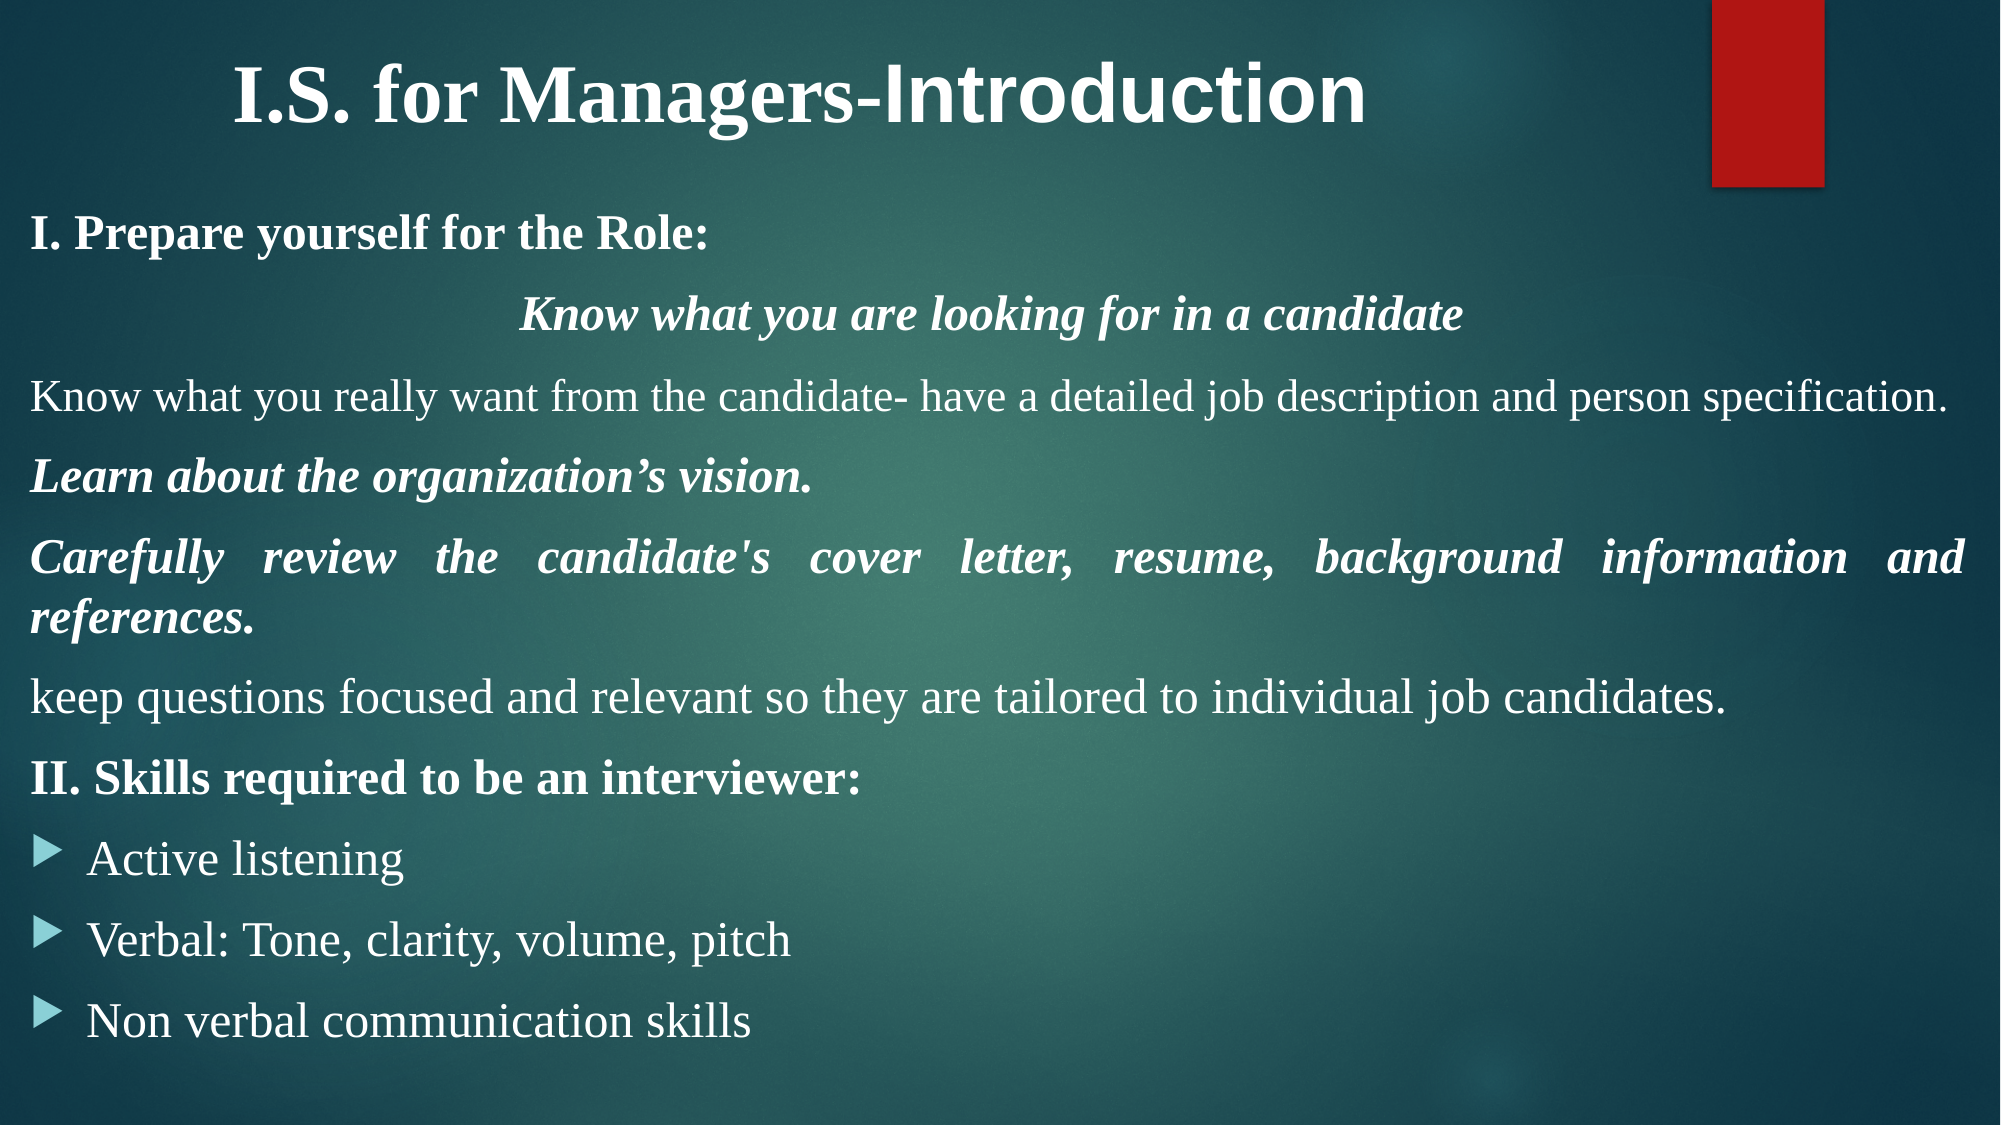

# I.S. for Managers-Introduction
I. Prepare yourself for the Role:
Know what you are looking for in a candidate
Know what you really want from the candidate- have a detailed job description and person specification.
Learn about the organization’s vision.
Carefully review the candidate's cover letter, resume, background information and references.
keep questions focused and relevant so they are tailored to individual job candidates.
II. Skills required to be an interviewer:
Active listening
Verbal: Tone, clarity, volume, pitch
Non verbal communication skills